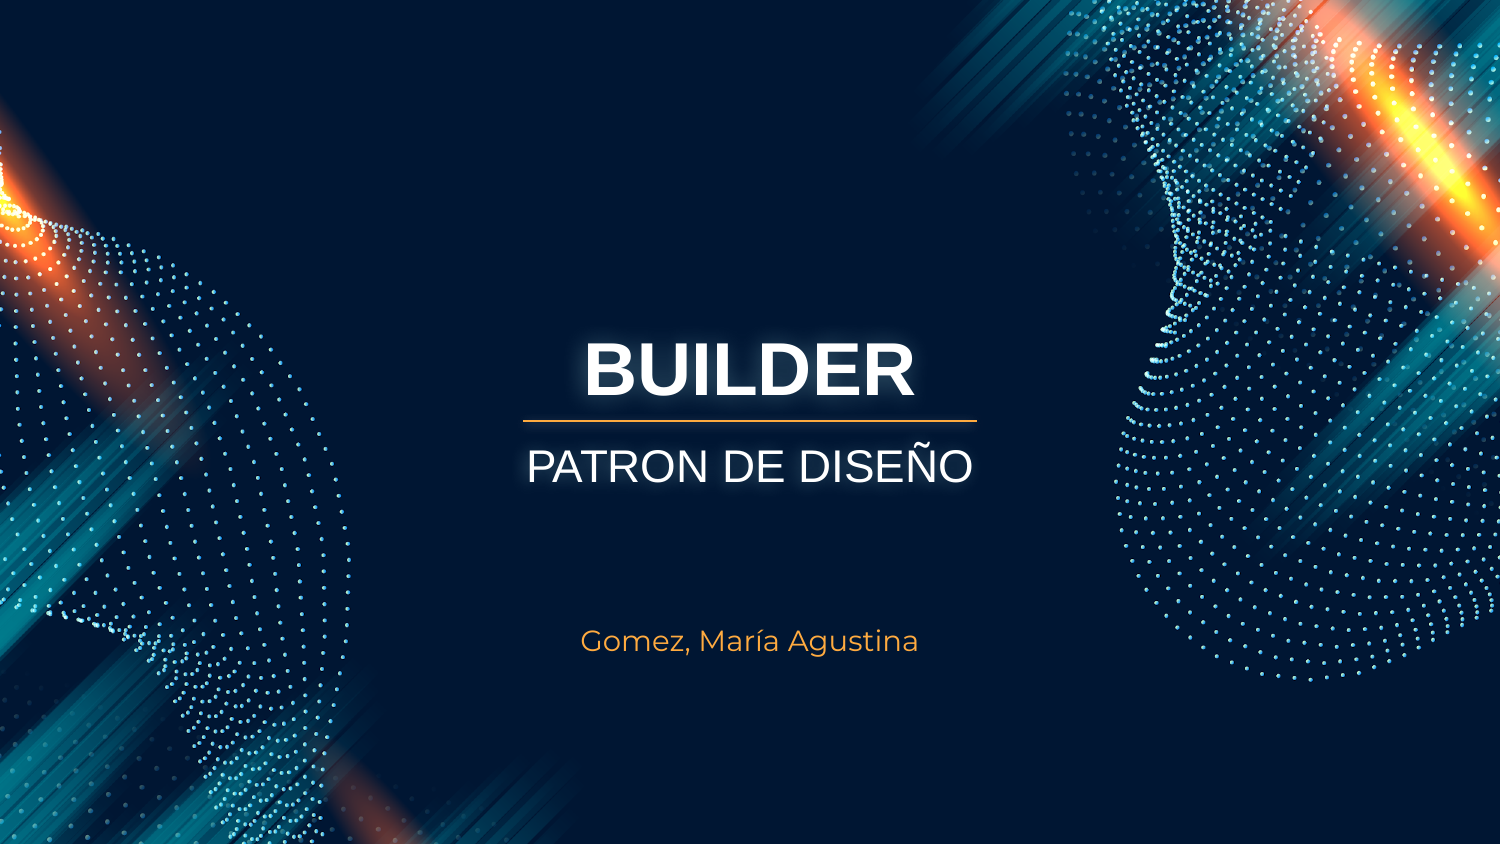

# BUILDER
PATRON DE DISEÑO
Gomez, María Agustina